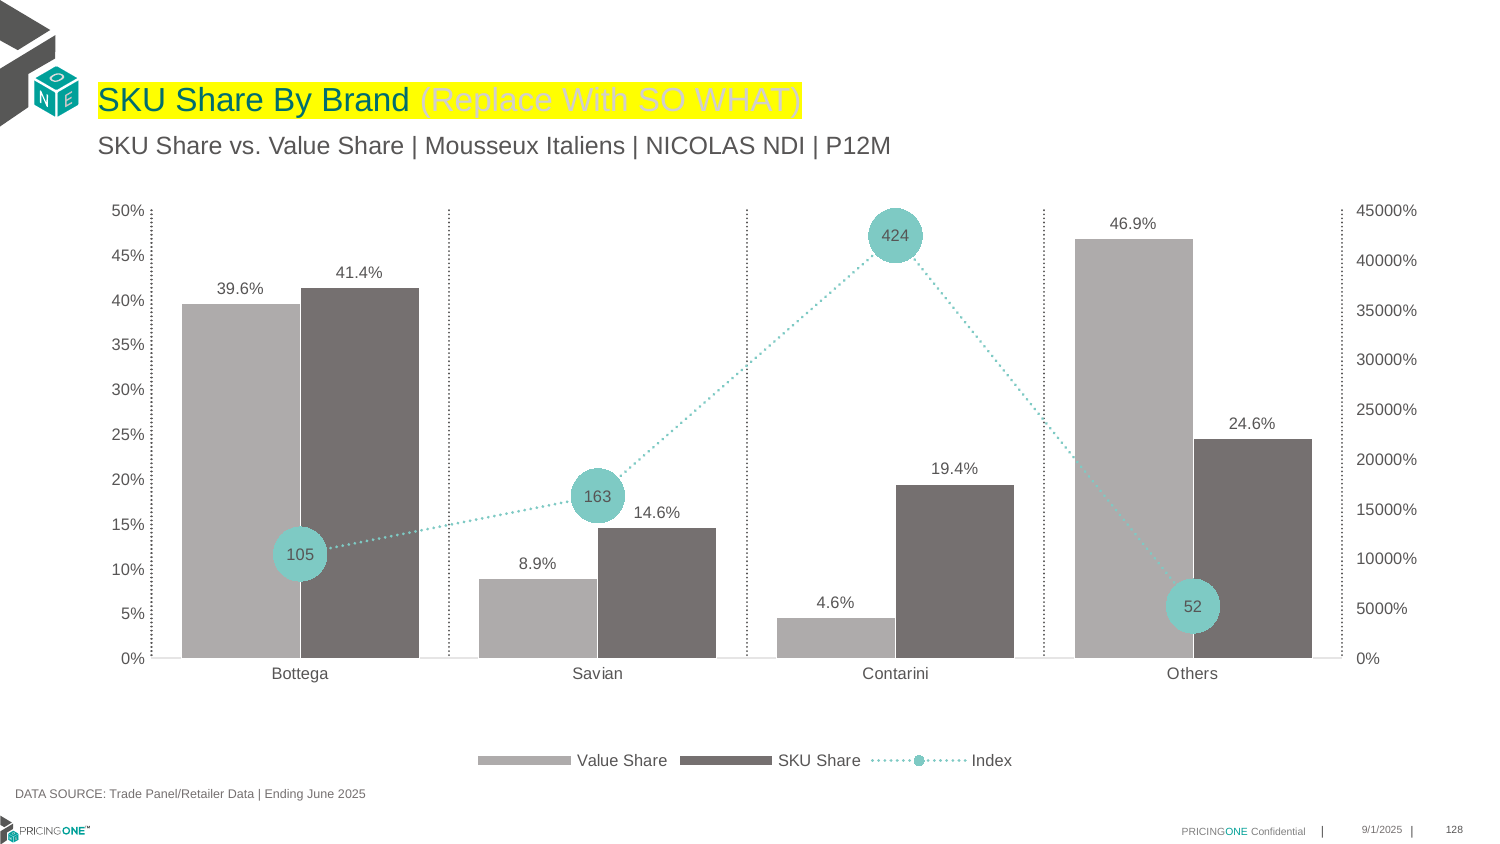

# SKU Share By Brand (Replace With SO WHAT)
SKU Share vs. Value Share | Mousseux Italiens | NICOLAS NDI | P12M

### Chart

| Category | Value Share | SKU Share | Index |
|---|---|---|---|
| Bottega | 0.3959361602478654 | 0.4143222506393862 | 104.64370073701042 |
| Savian | 0.08934683142990957 | 0.14578005115089515 | 163.1619709594918 |
| Contarini | 0.04579025110782865 | 0.19437340153452687 | 424.486428512499 |
| Others | 0.46892675721439636 | 0.24552429667519182 | 52.35877307016978 |
DATA SOURCE: Trade Panel/Retailer Data | Ending June 2025

9/1/2025
128